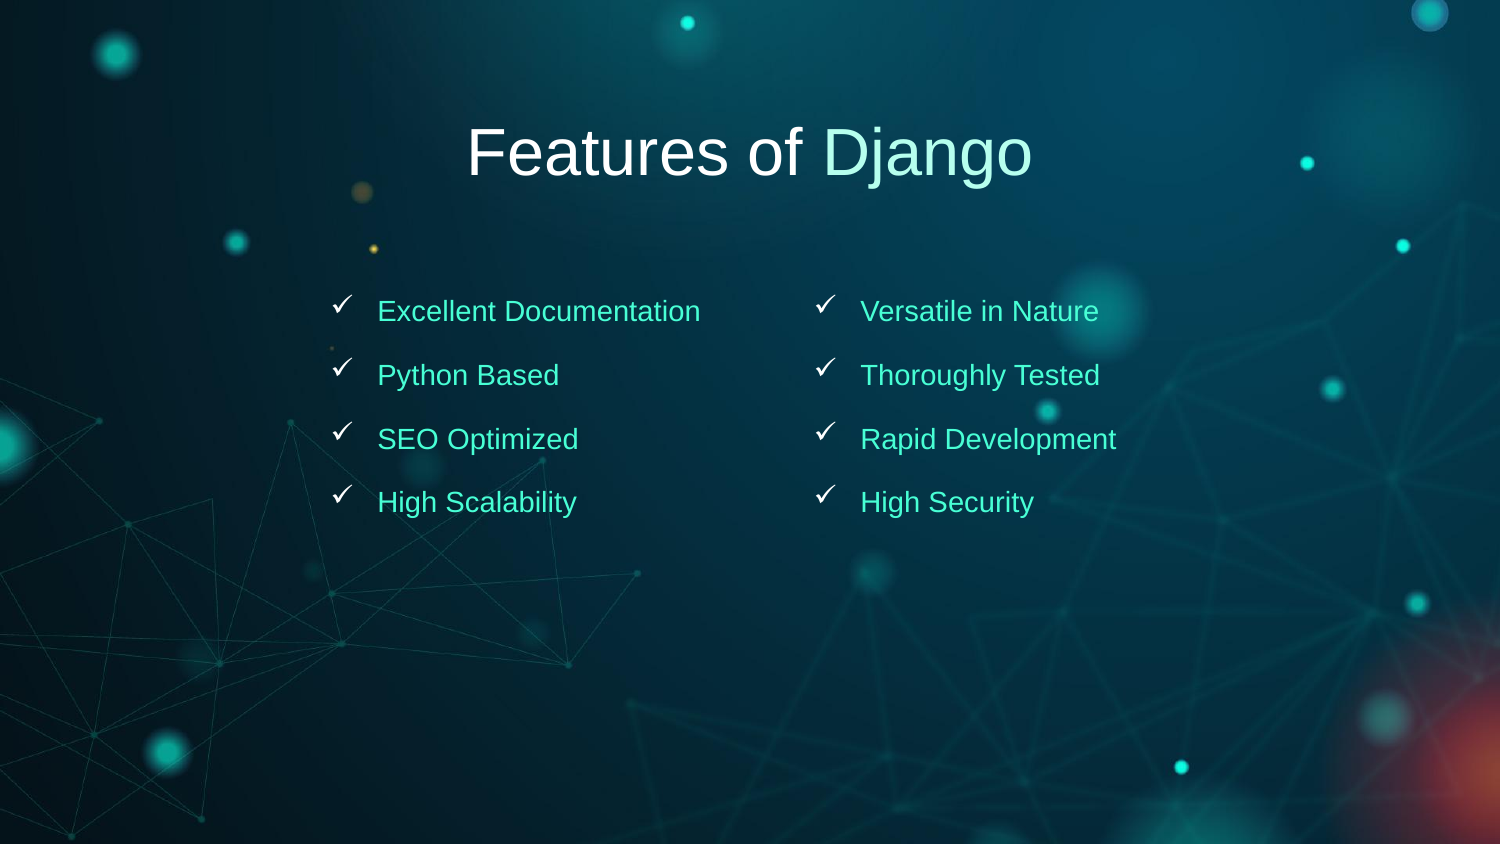

# Features of Django
Excellent Documentation

Python Based

SEO Optimized

High Scalability
Versatile in Nature

Thoroughly Tested

Rapid Development

High Security